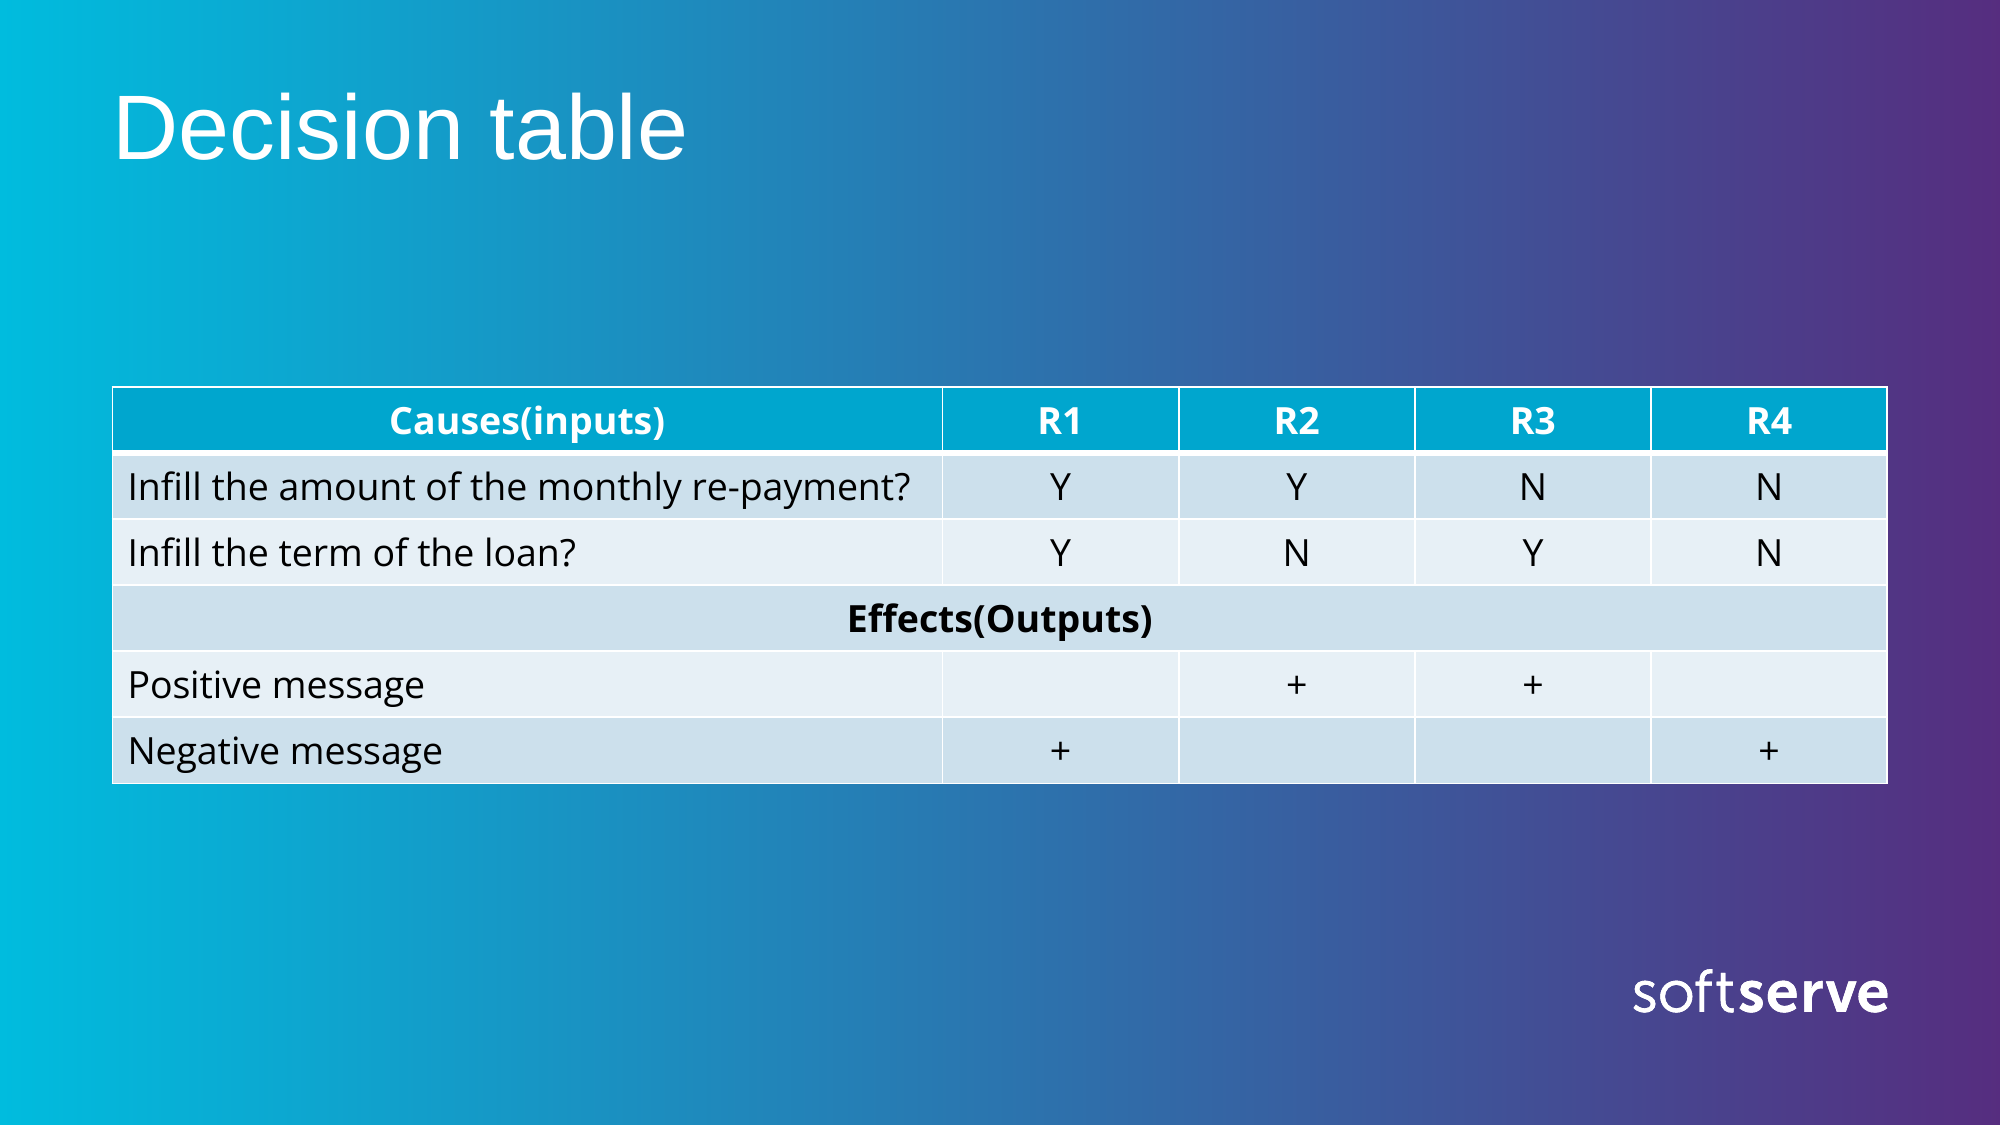

# Decision table
| Causes(inputs) | R1 | R2 | R3 | R4 |
| --- | --- | --- | --- | --- |
| Infill the amount of the monthly re-payment? | Y | Y | N | N |
| Infill the term of the loan? | Y | N | Y | N |
| Effects(Outputs) |  |  |  |  |
| Positive message |  | + | + |  |
| Negative message | + |  |  | + |